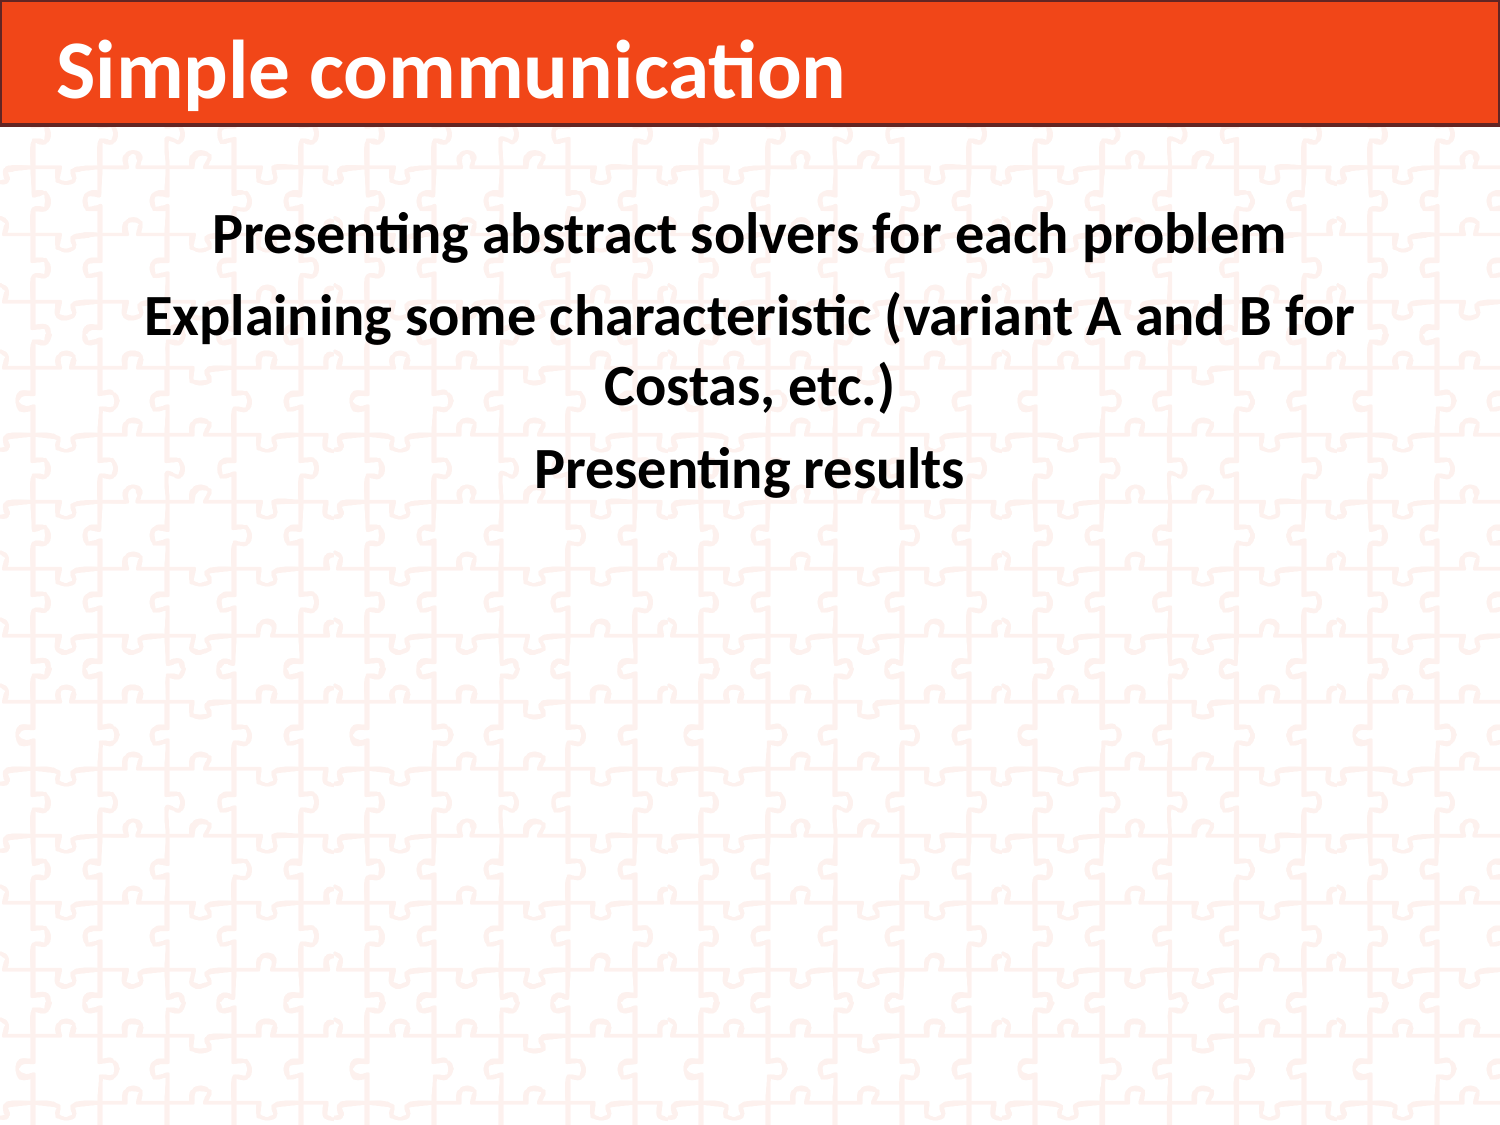

Simple communication
Presenting abstract solvers for each problem
Explaining some characteristic (variant A and B for Costas, etc.)
Presenting results